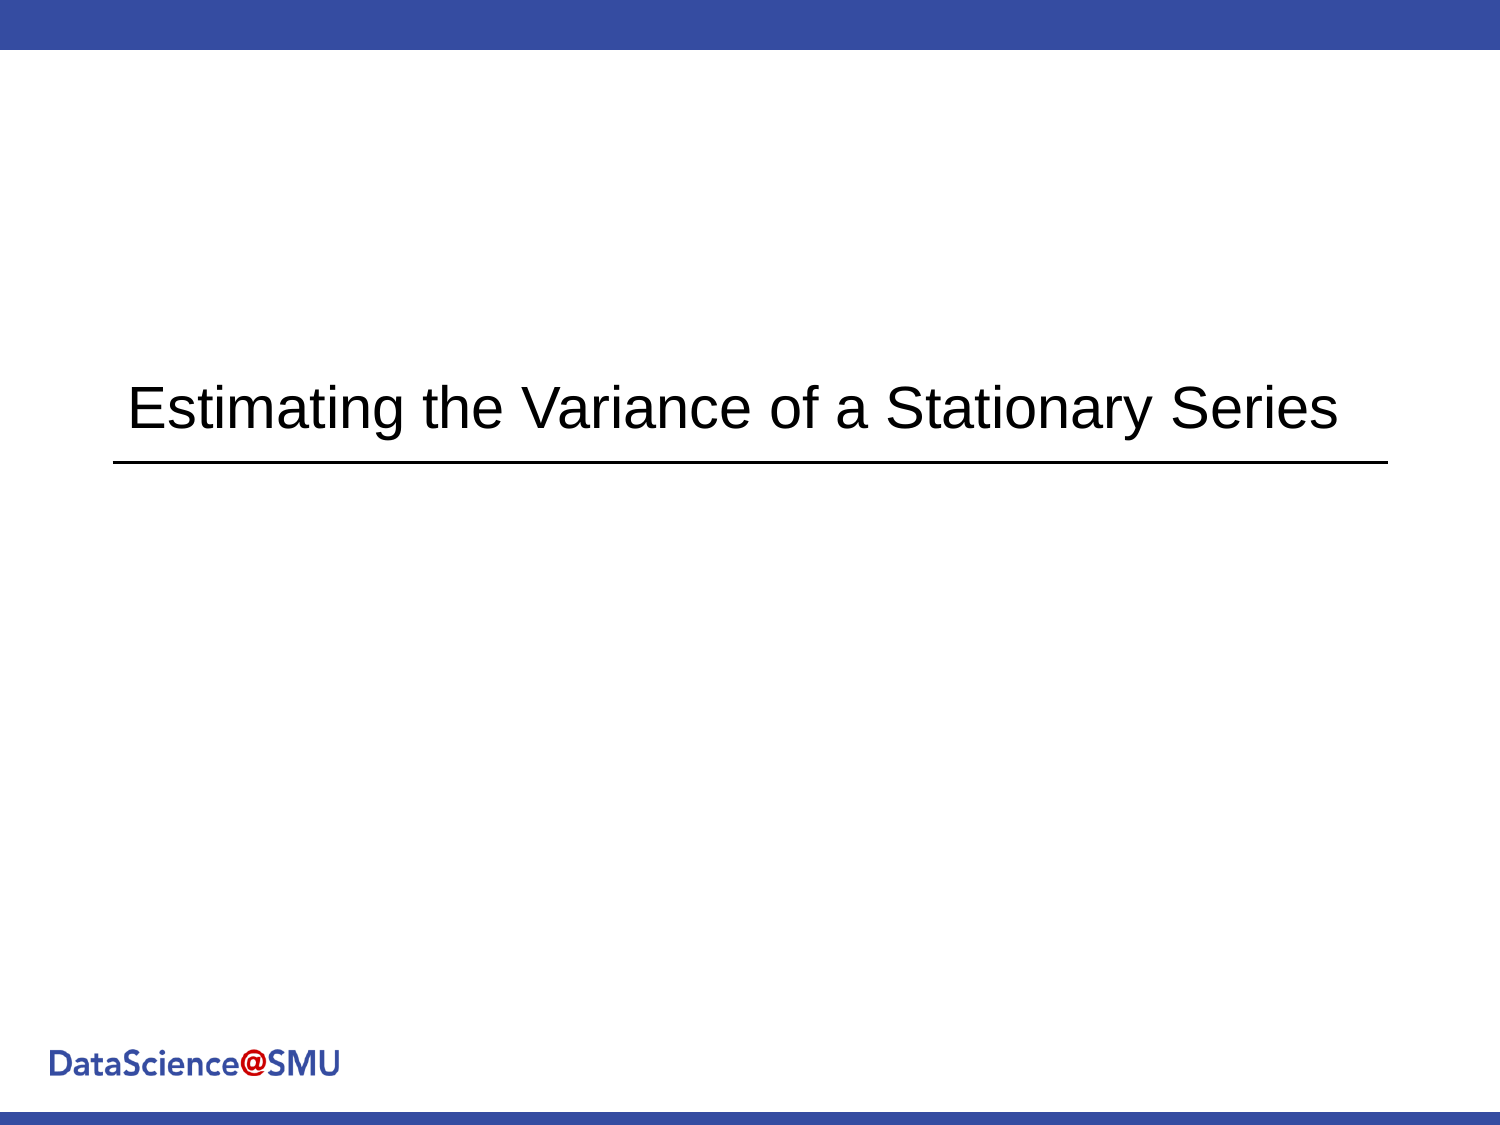

# Estimating the Variance of a Stationary Series